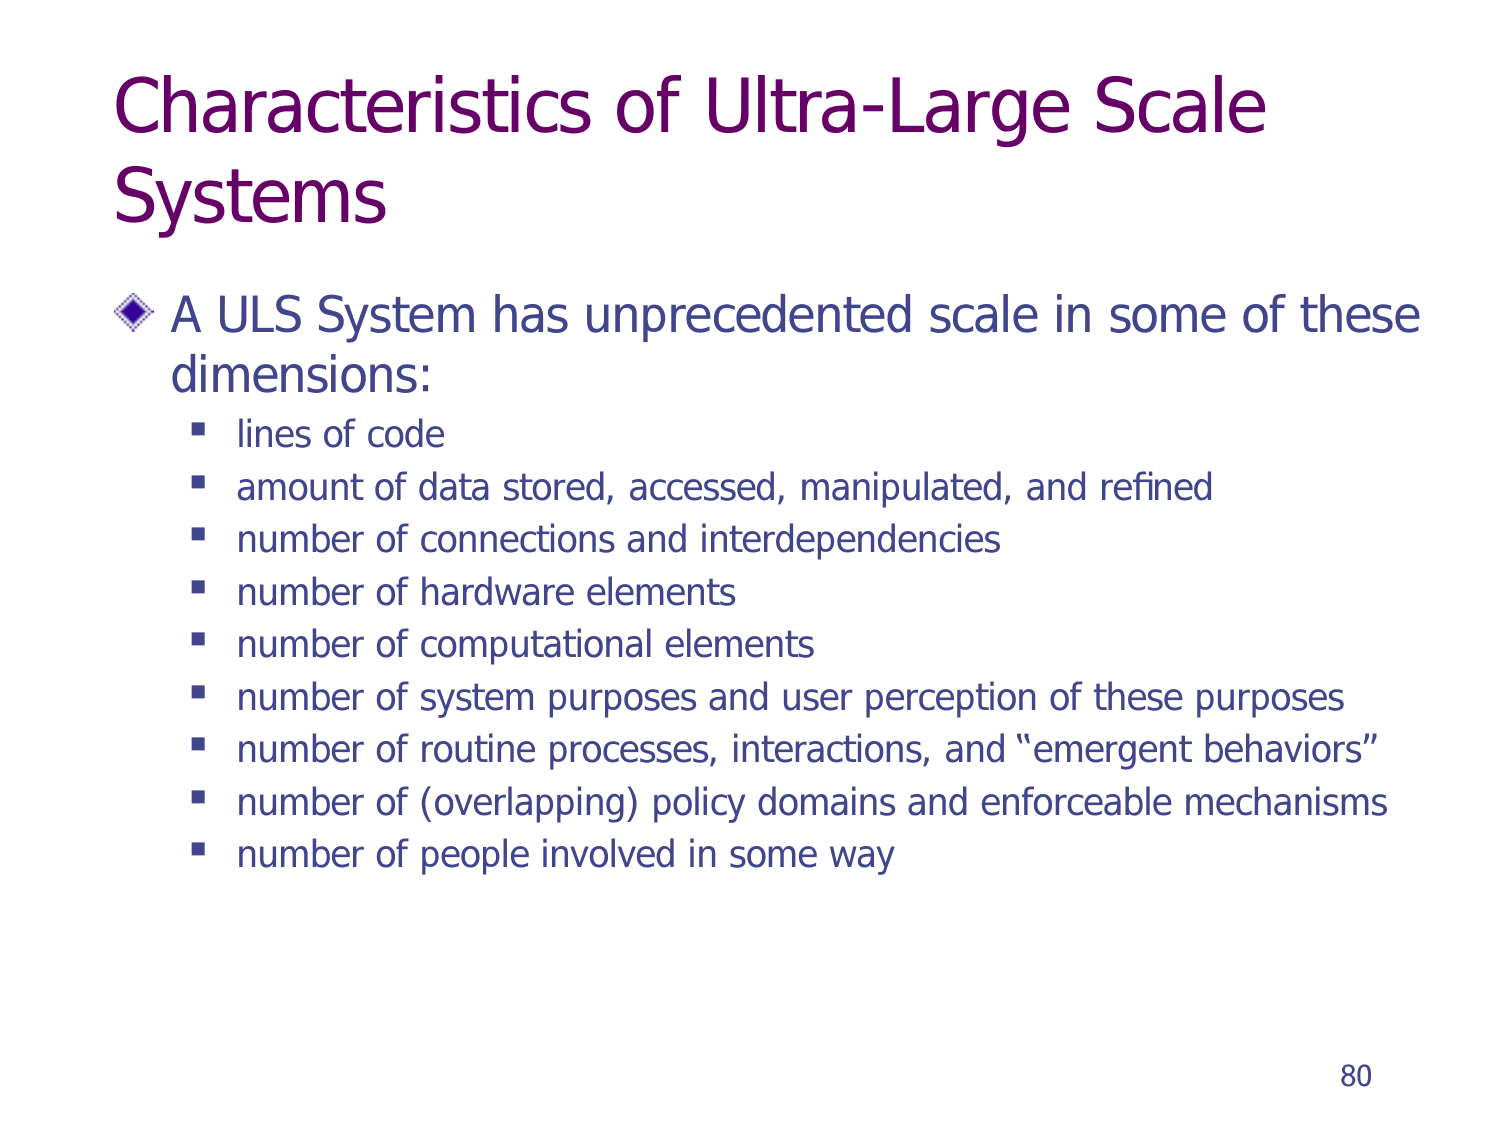

# Characteristics of Ultra-Large Scale Systems
A ULS System has unprecedented scale in some of these dimensions:
lines of code
amount of data stored, accessed, manipulated, and refined
number of connections and interdependencies
number of hardware elements
number of computational elements
number of system purposes and user perception of these purposes
number of routine processes, interactions, and “emergent behaviors”
number of (overlapping) policy domains and enforceable mechanisms
number of people involved in some way
80